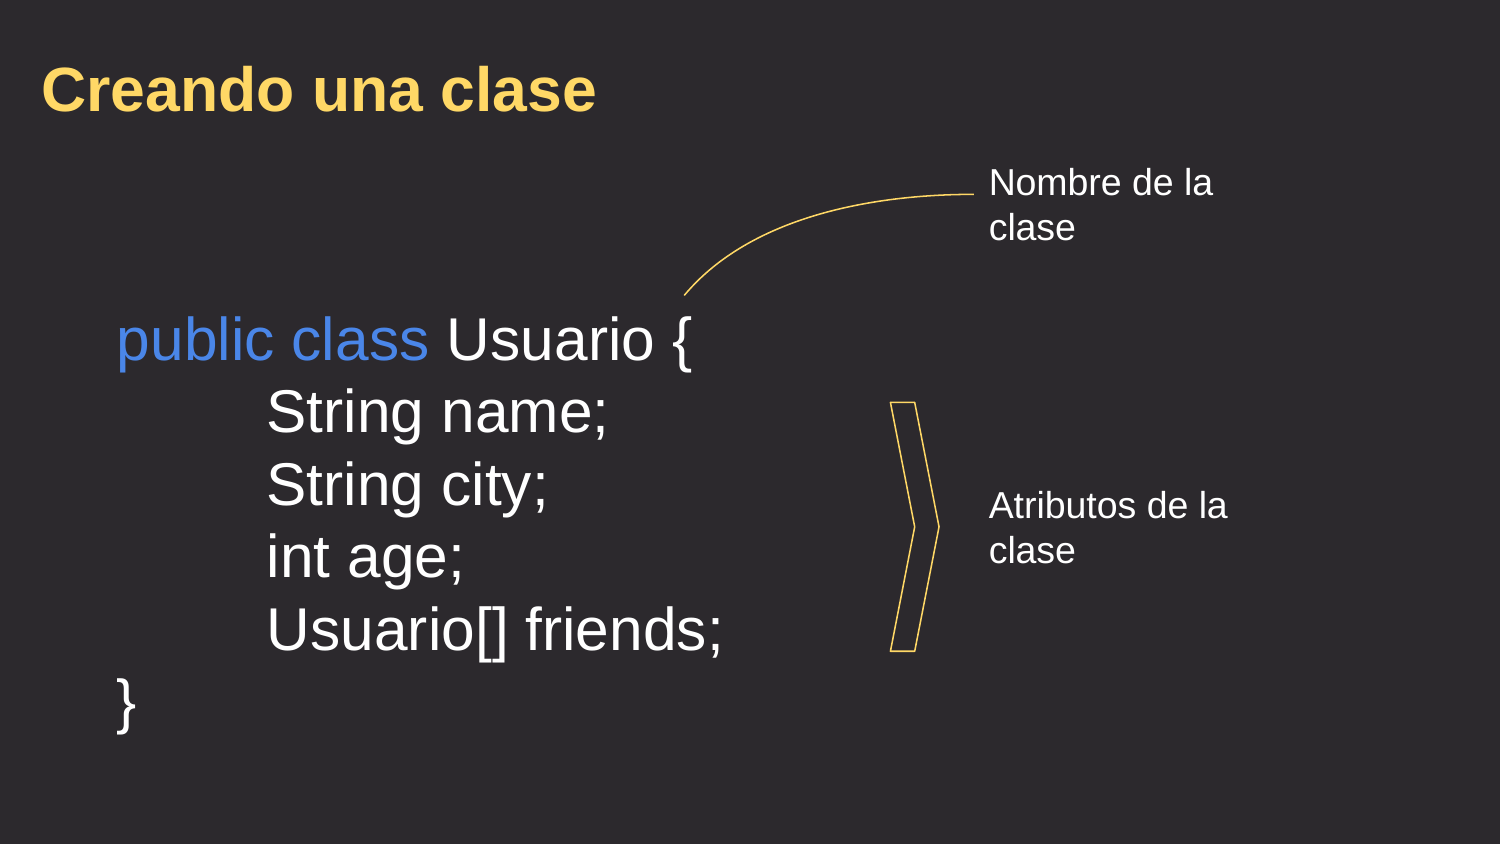

# Creando una clase
Nombre de la clase

public class Usuario {
	String name;
	String city;
	int age;
	Usuario[] friends;
}

Atributos de la clase